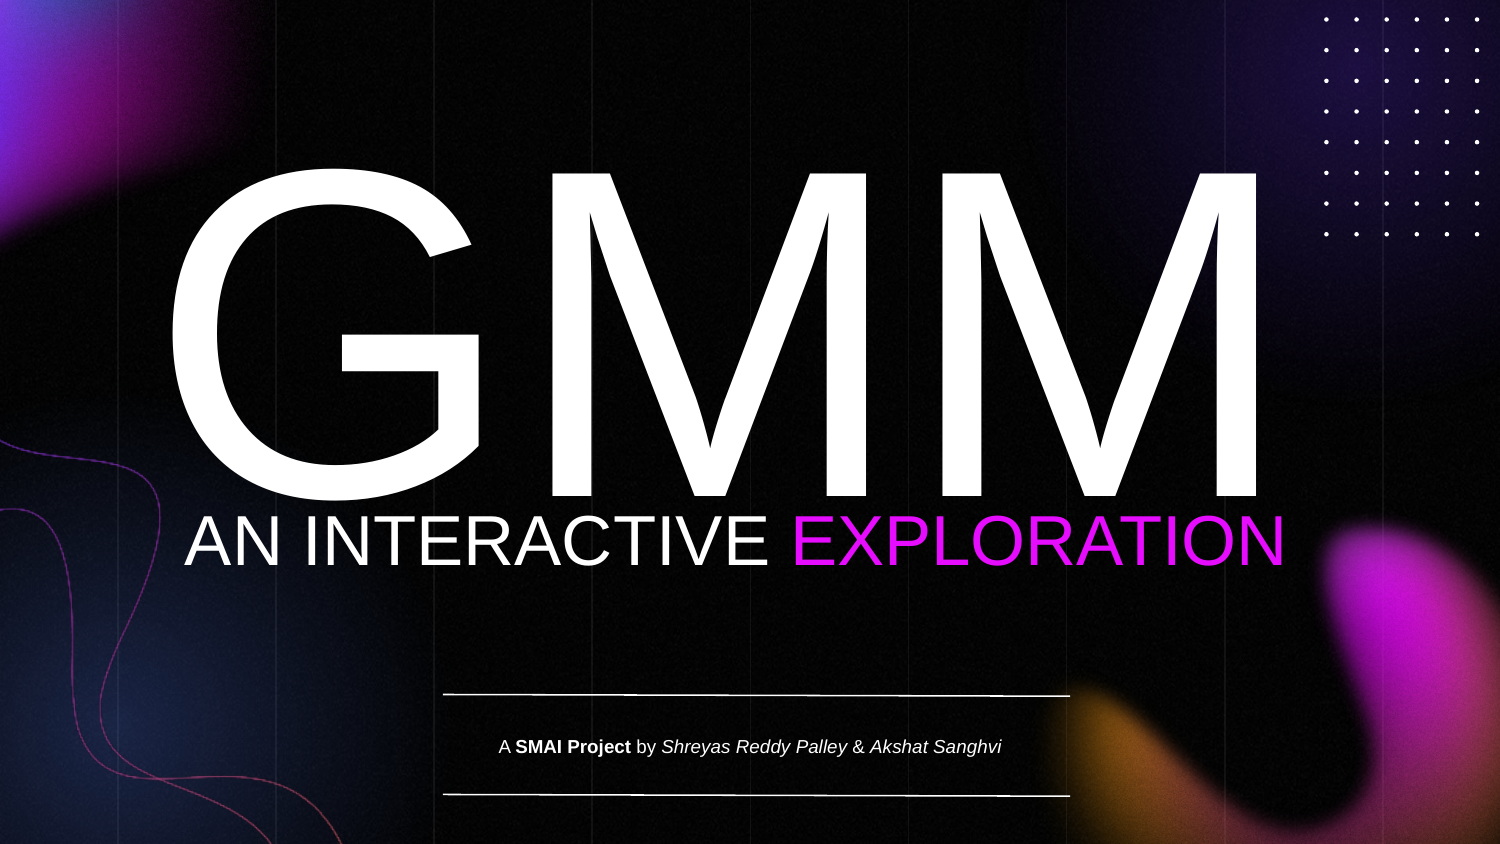

GMM
# AN INTERACTIVE EXPLORATION
A SMAI Project by Shreyas Reddy Palley & Akshat Sanghvi